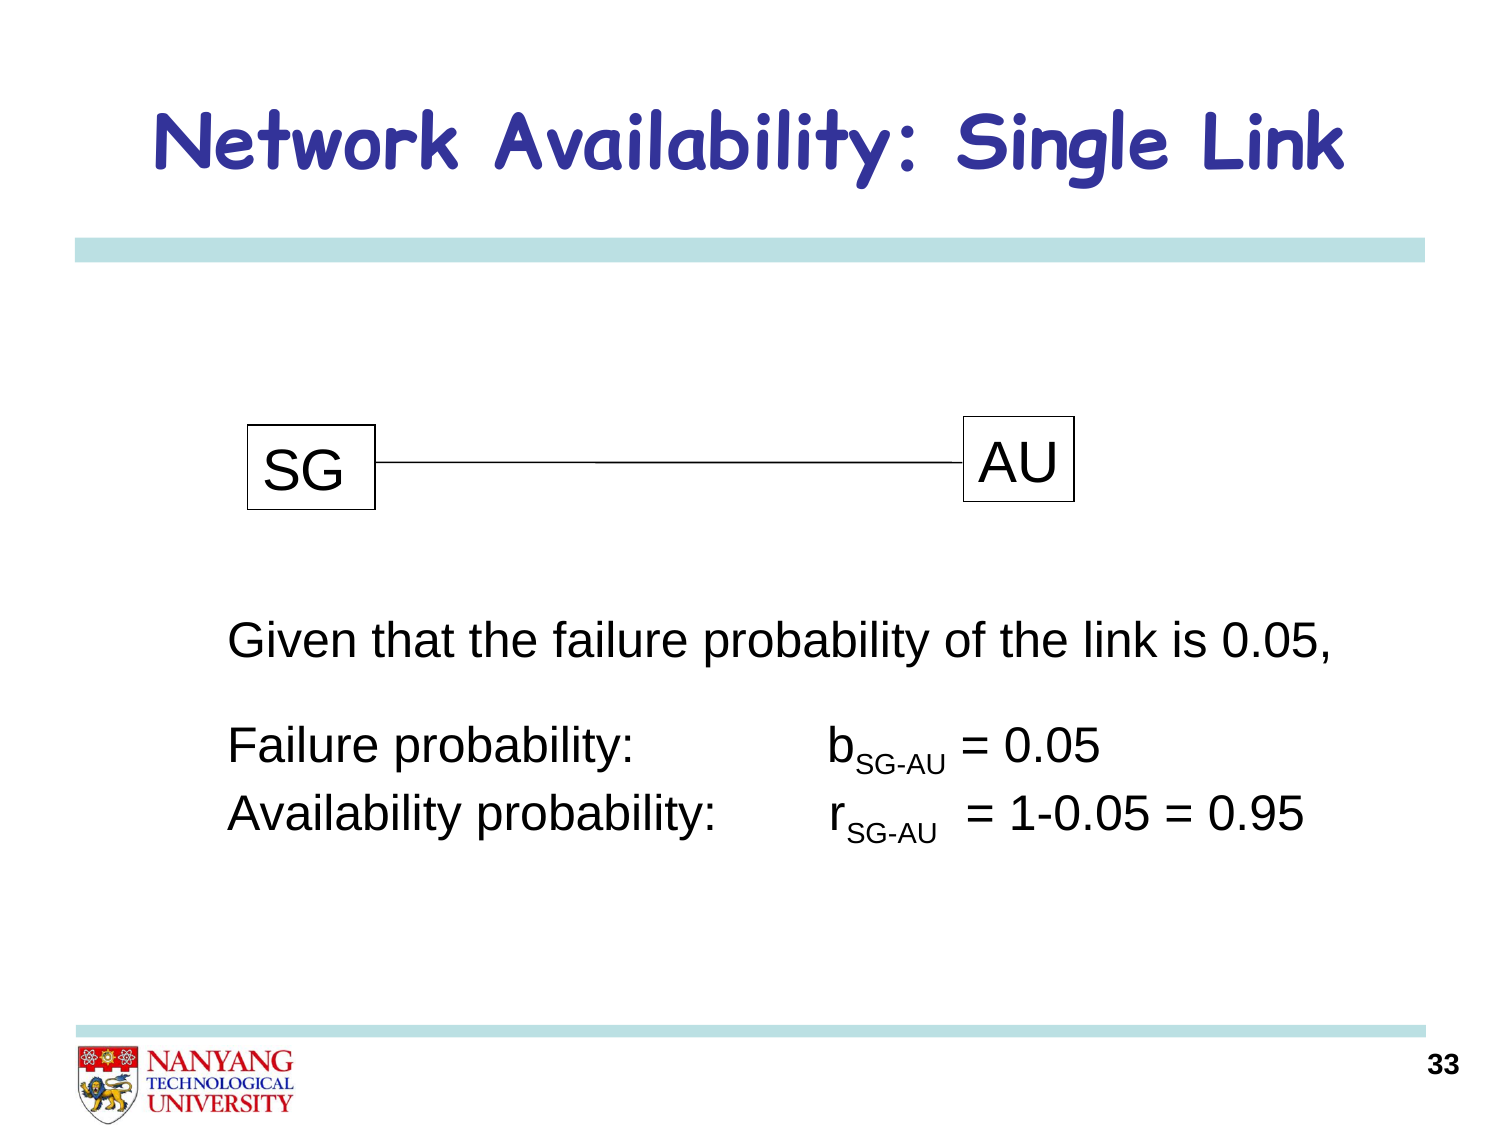

# Network Availability: Single Link
AU
SG

Given that the failure probability of the link is 0.05,

Failure probability:    	bSG-AU = 0.05
Availability probability:        rSG-AU  = 1-0.05 = 0.95
33